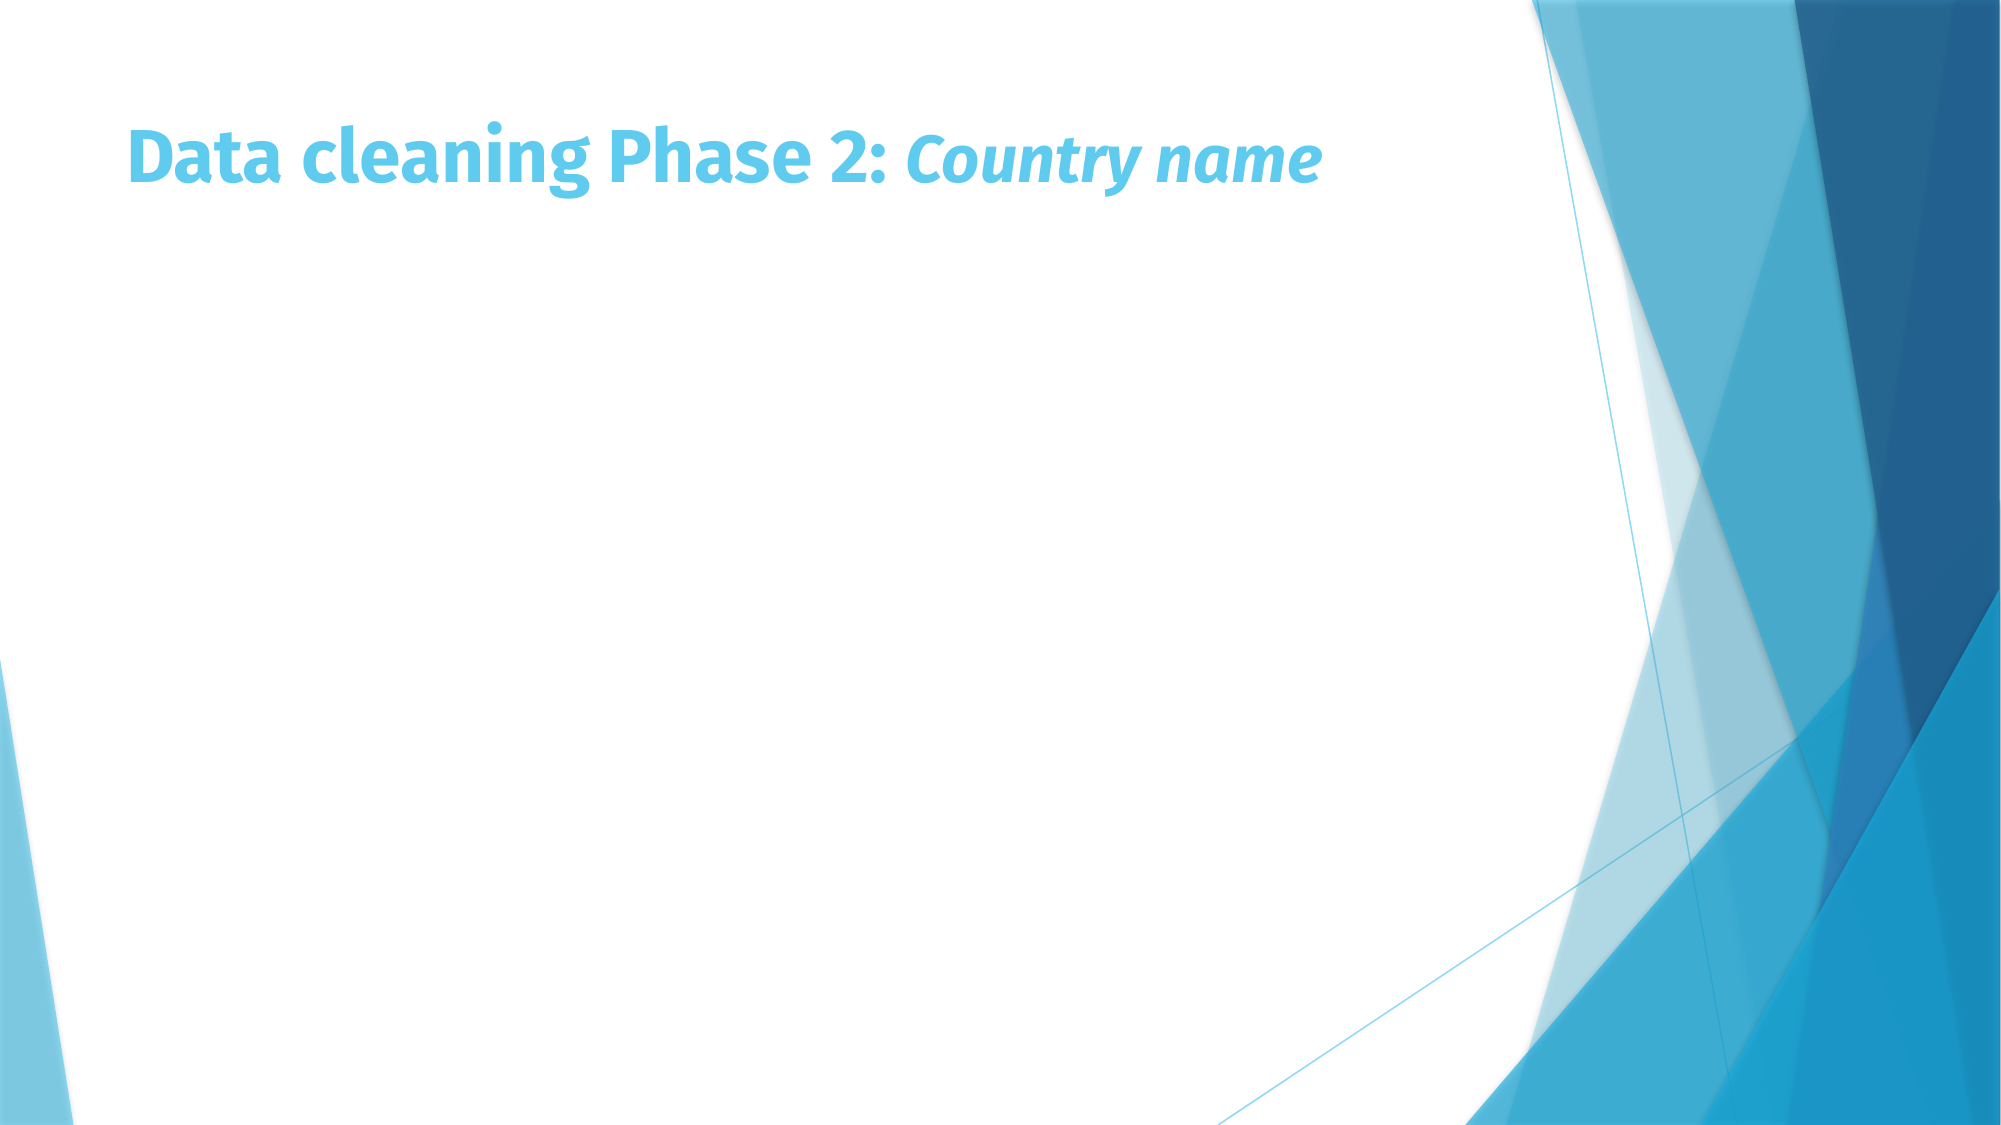

# Data cleaning Phase 2: Country name